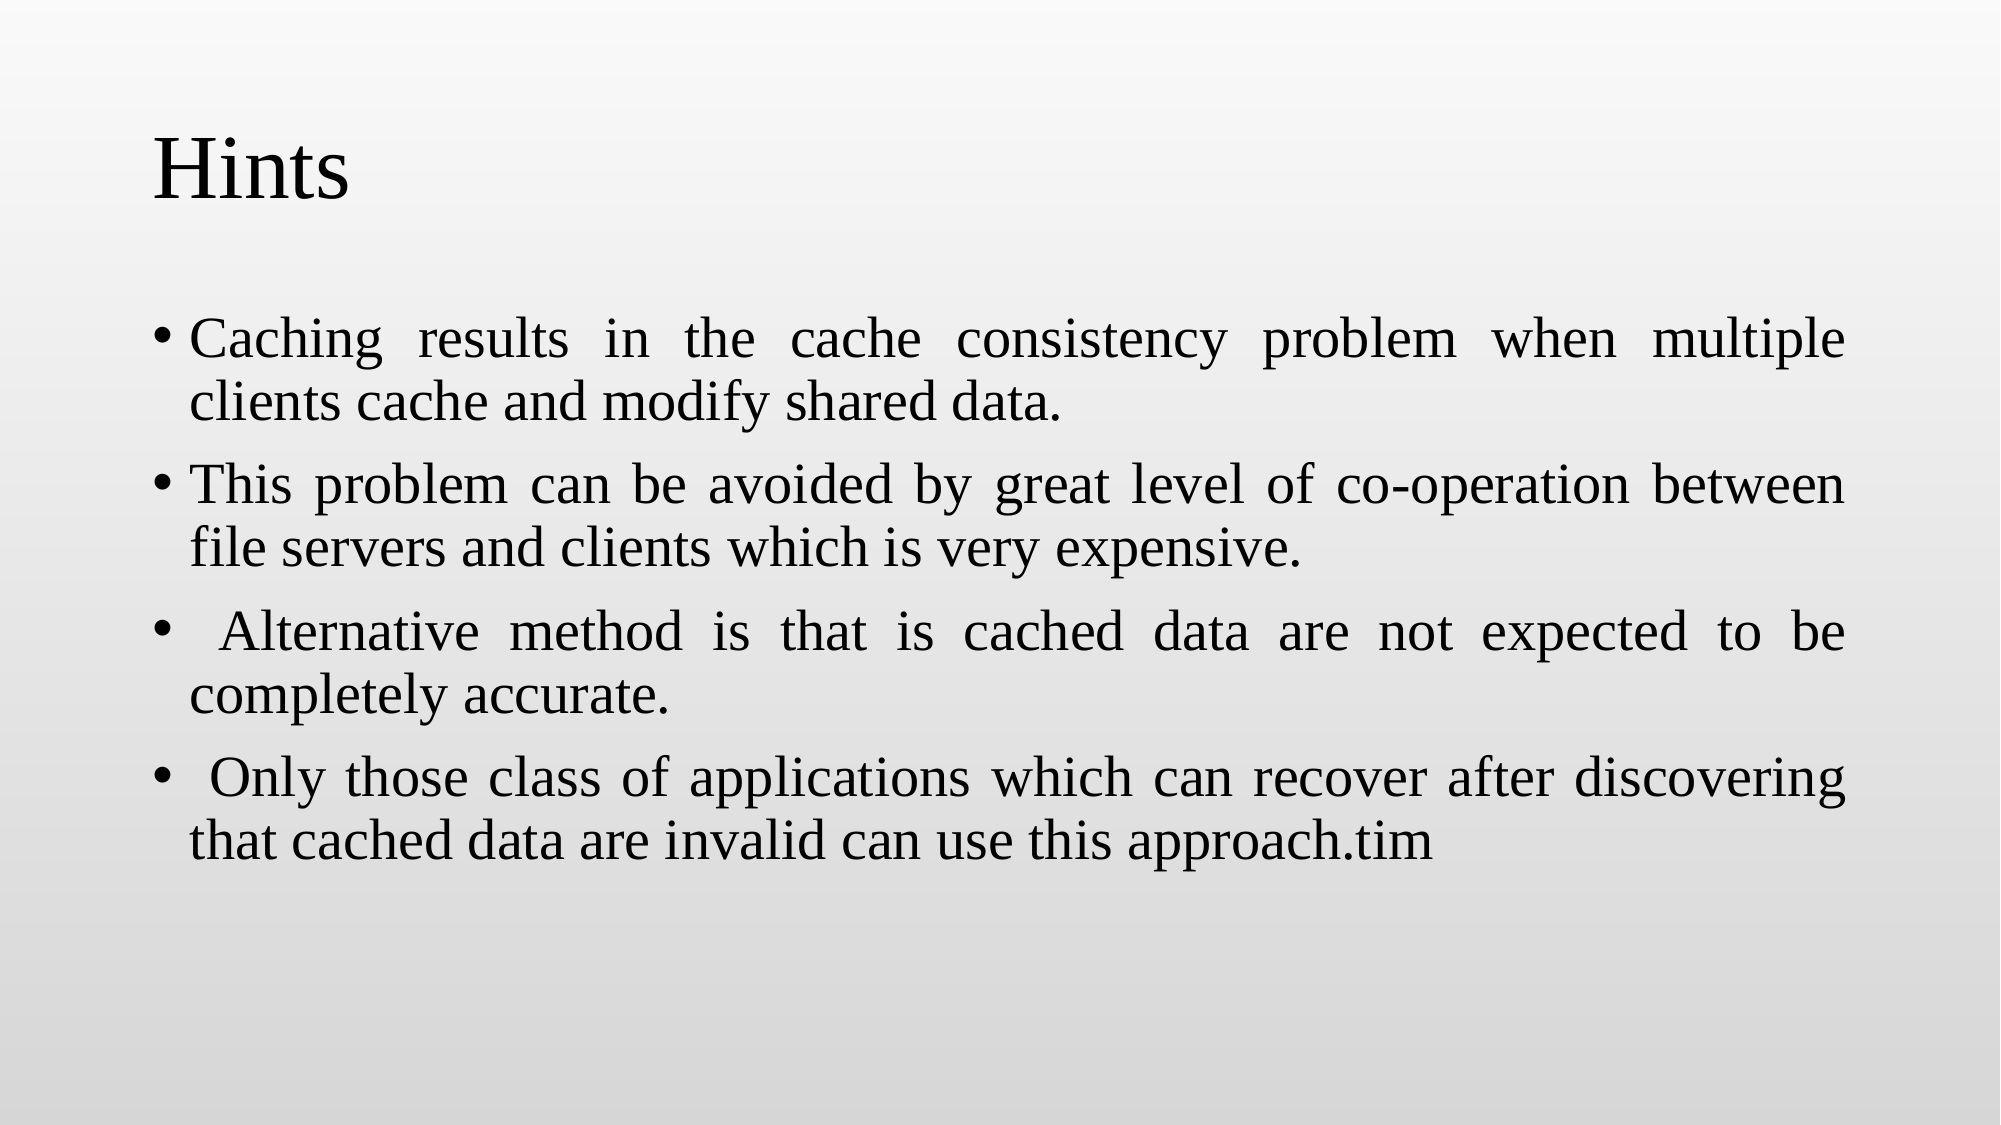

# Hints
Caching results in the cache consistency problem when multiple clients cache and modify shared data.
This problem can be avoided by great level of co-operation between file servers and clients which is very expensive.
 Alternative method is that is cached data are not expected to be completely accurate.
 Only those class of applications which can recover after discovering that cached data are invalid can use this approach.tim